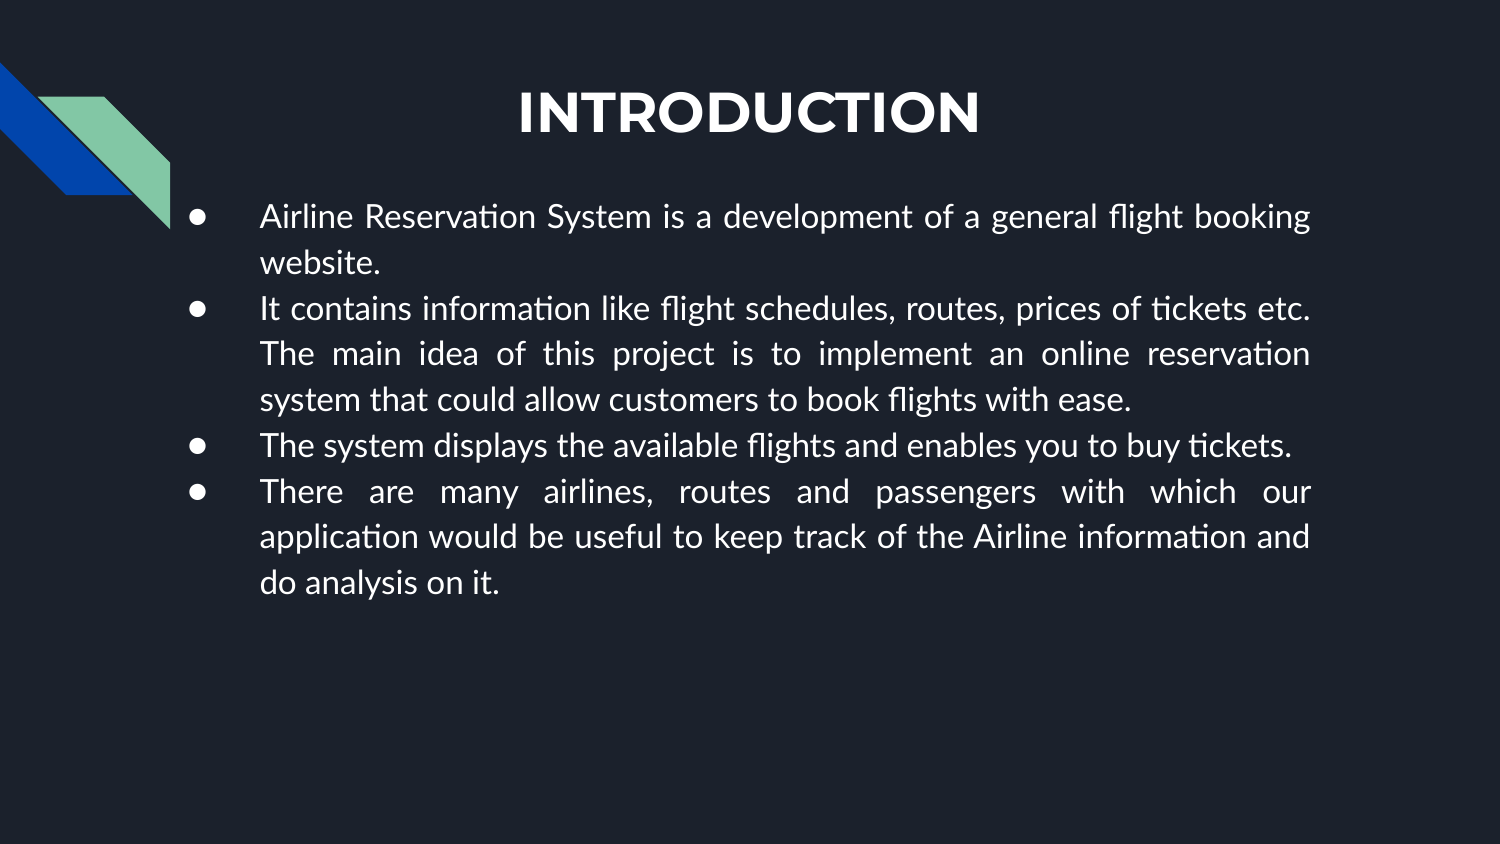

# INTRODUCTION
Airline Reservation System is a development of a general flight booking website.
It contains information like flight schedules, routes, prices of tickets etc. The main idea of this project is to implement an online reservation system that could allow customers to book flights with ease.
The system displays the available flights and enables you to buy tickets.
There are many airlines, routes and passengers with which our application would be useful to keep track of the Airline information and do analysis on it.